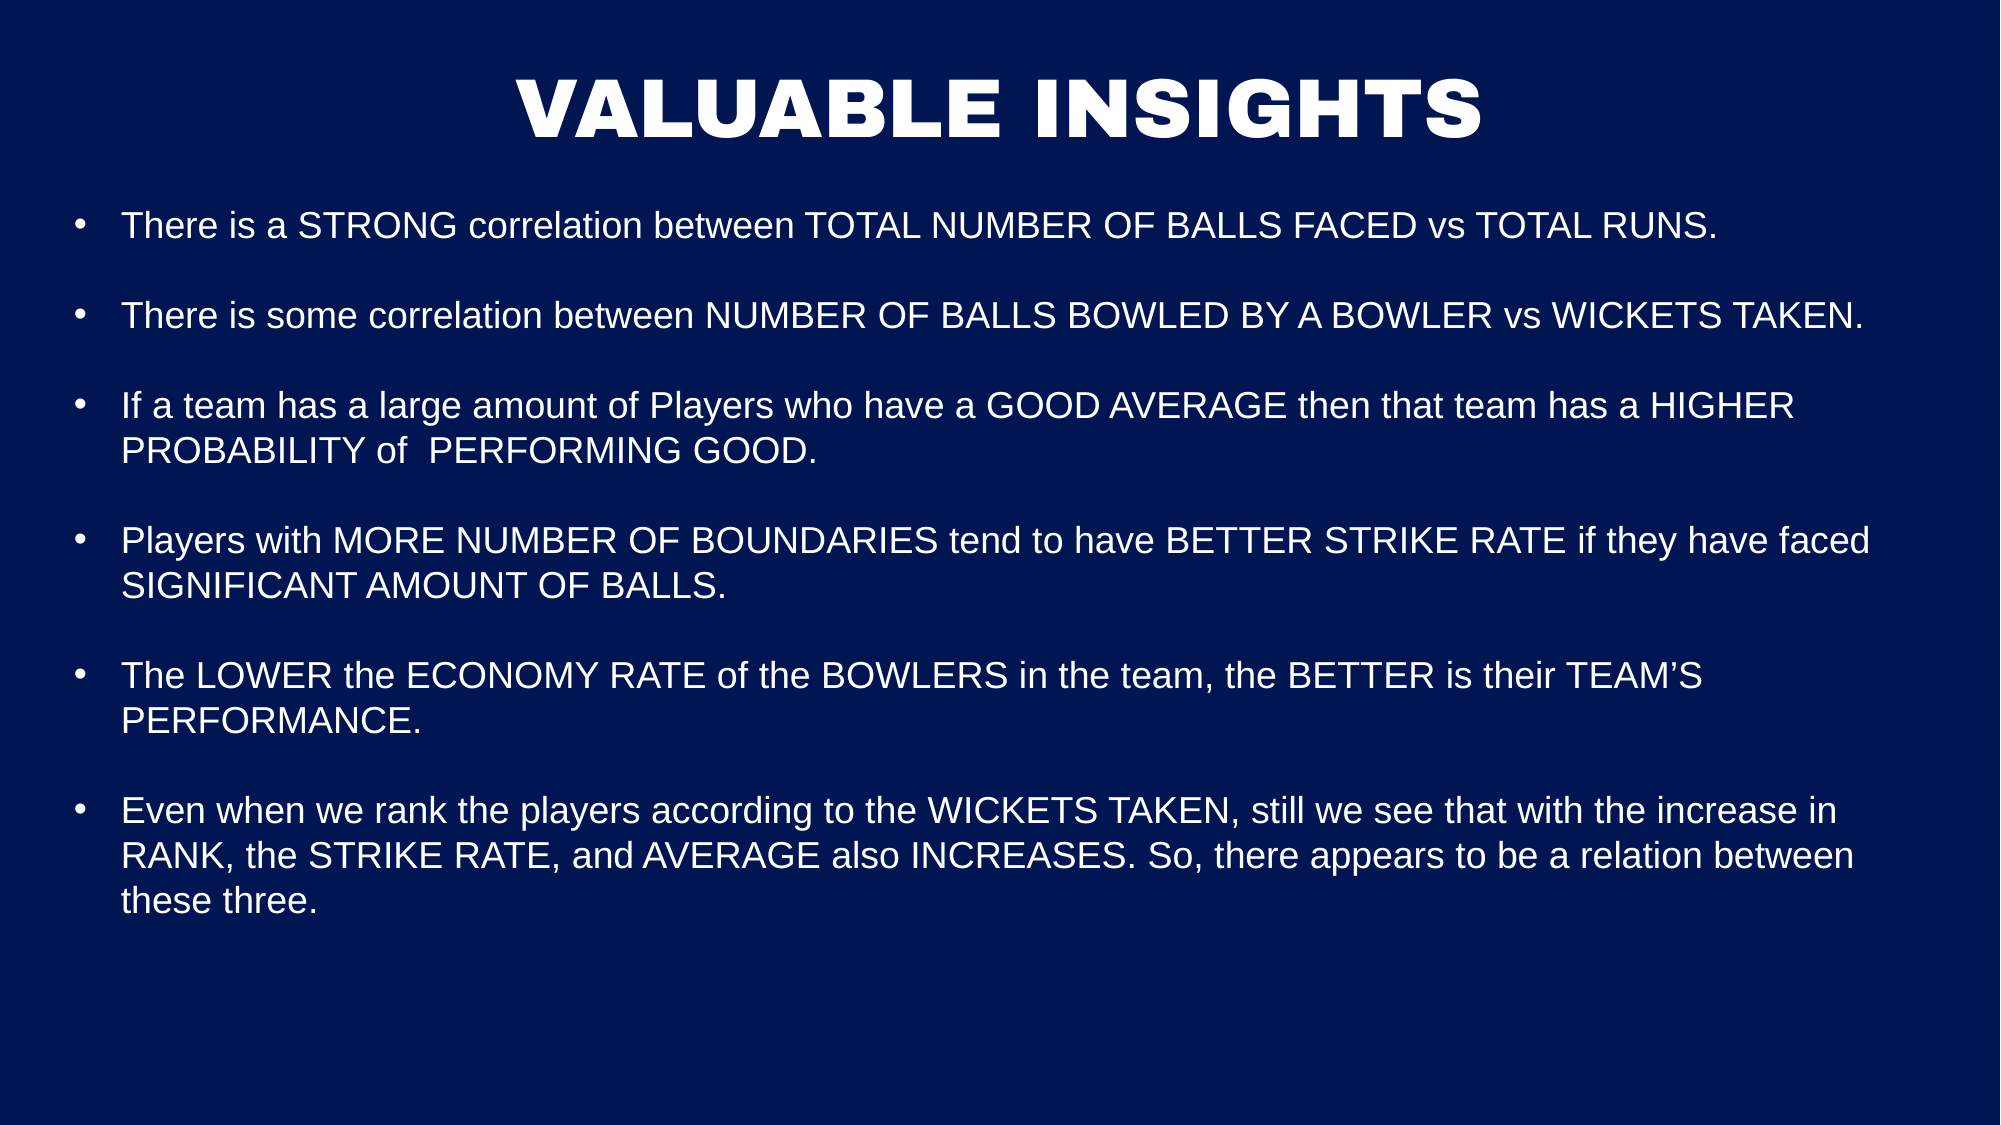

VALUABLE INSIGHTS
There is a STRONG correlation between TOTAL NUMBER OF BALLS FACED vs TOTAL RUNS.

There is some correlation between NUMBER OF BALLS BOWLED BY A BOWLER vs WICKETS TAKEN.

If a team has a large amount of Players who have a GOOD AVERAGE then that team has a HIGHER PROBABILITY of  PERFORMING GOOD.

Players with MORE NUMBER OF BOUNDARIES tend to have BETTER STRIKE RATE if they have faced SIGNIFICANT AMOUNT OF BALLS.

The LOWER the ECONOMY RATE of the BOWLERS in the team, the BETTER is their TEAM’S PERFORMANCE.

Even when we rank the players according to the WICKETS TAKEN, still we see that with the increase in RANK, the STRIKE RATE, and AVERAGE also INCREASES. So, there appears to be a relation between these three.